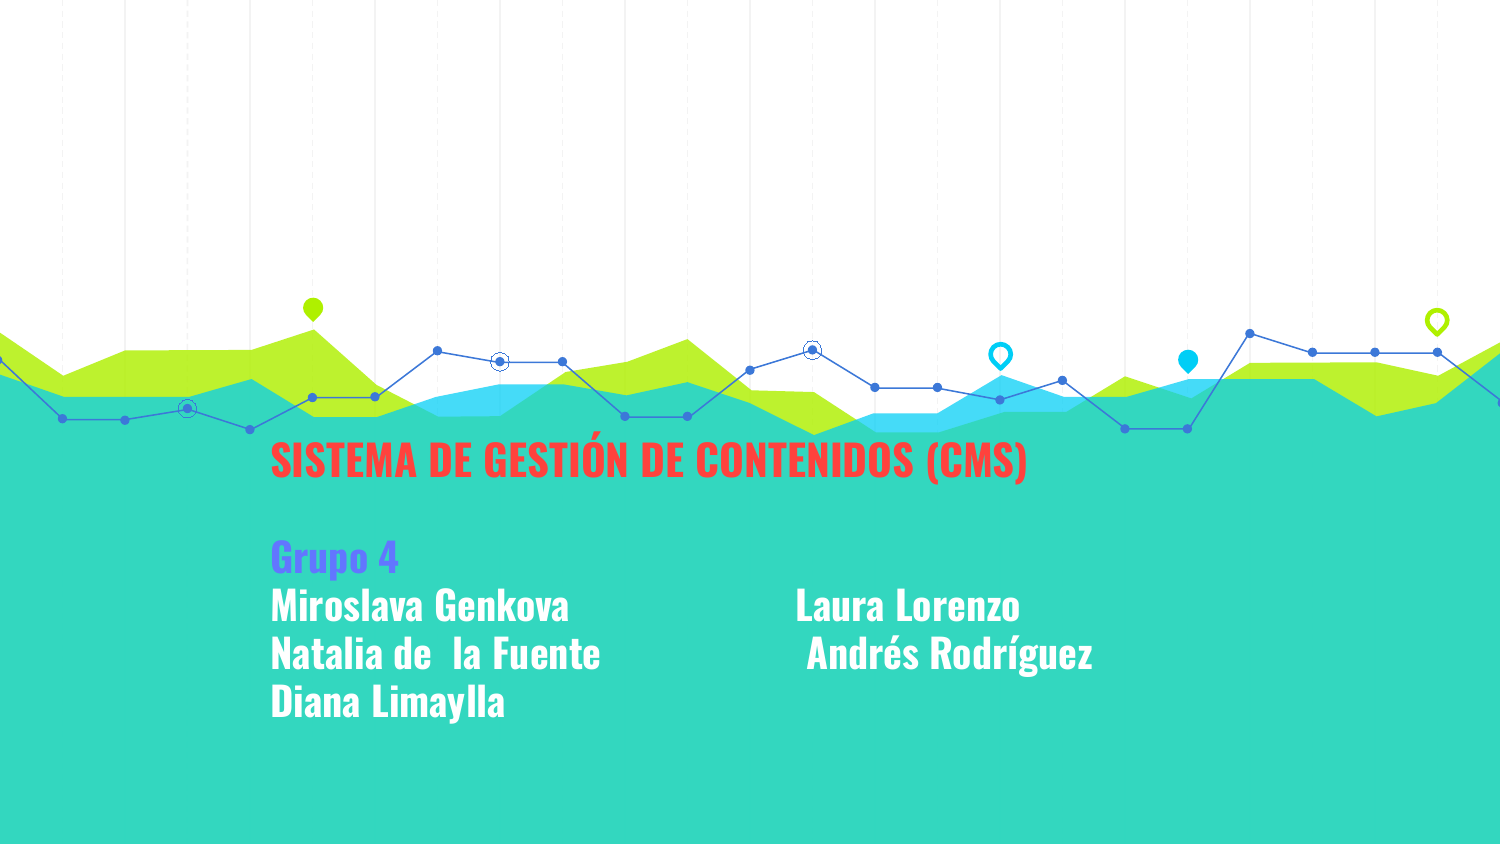

# SISTEMA DE GESTIÓN DE CONTENIDOS (CMS)

Grupo 4
Miroslava Genkova                      Laura Lorenzo
Natalia de  la Fuente                    Andrés Rodríguez
Diana Limaylla